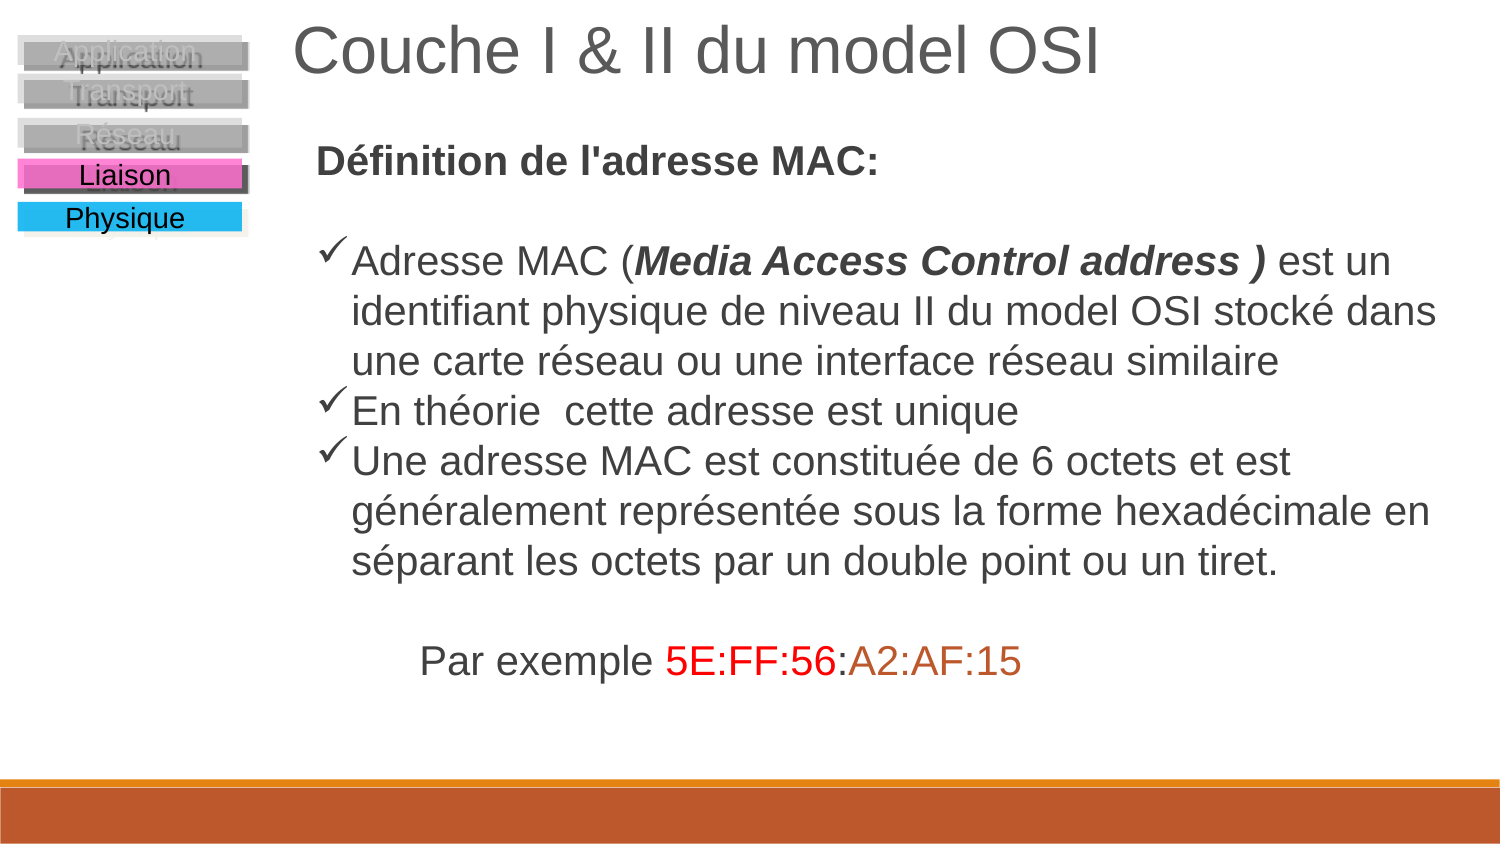

Couche I & II du model OSI
Application
Transport
Réseau
Définition de l'adresse MAC:

Adresse MAC (Media Access Control address ) est un identifiant physique de niveau II du model OSI stocké dans une carte réseau ou une interface réseau similaire
En théorie  cette adresse est unique
Une adresse MAC est constituée de 6 octets et est généralement représentée sous la forme hexadécimale en séparant les octets par un double point ou un tiret.

         Par exemple 5E:FF:56:A2:AF:15

Liaison
Physique